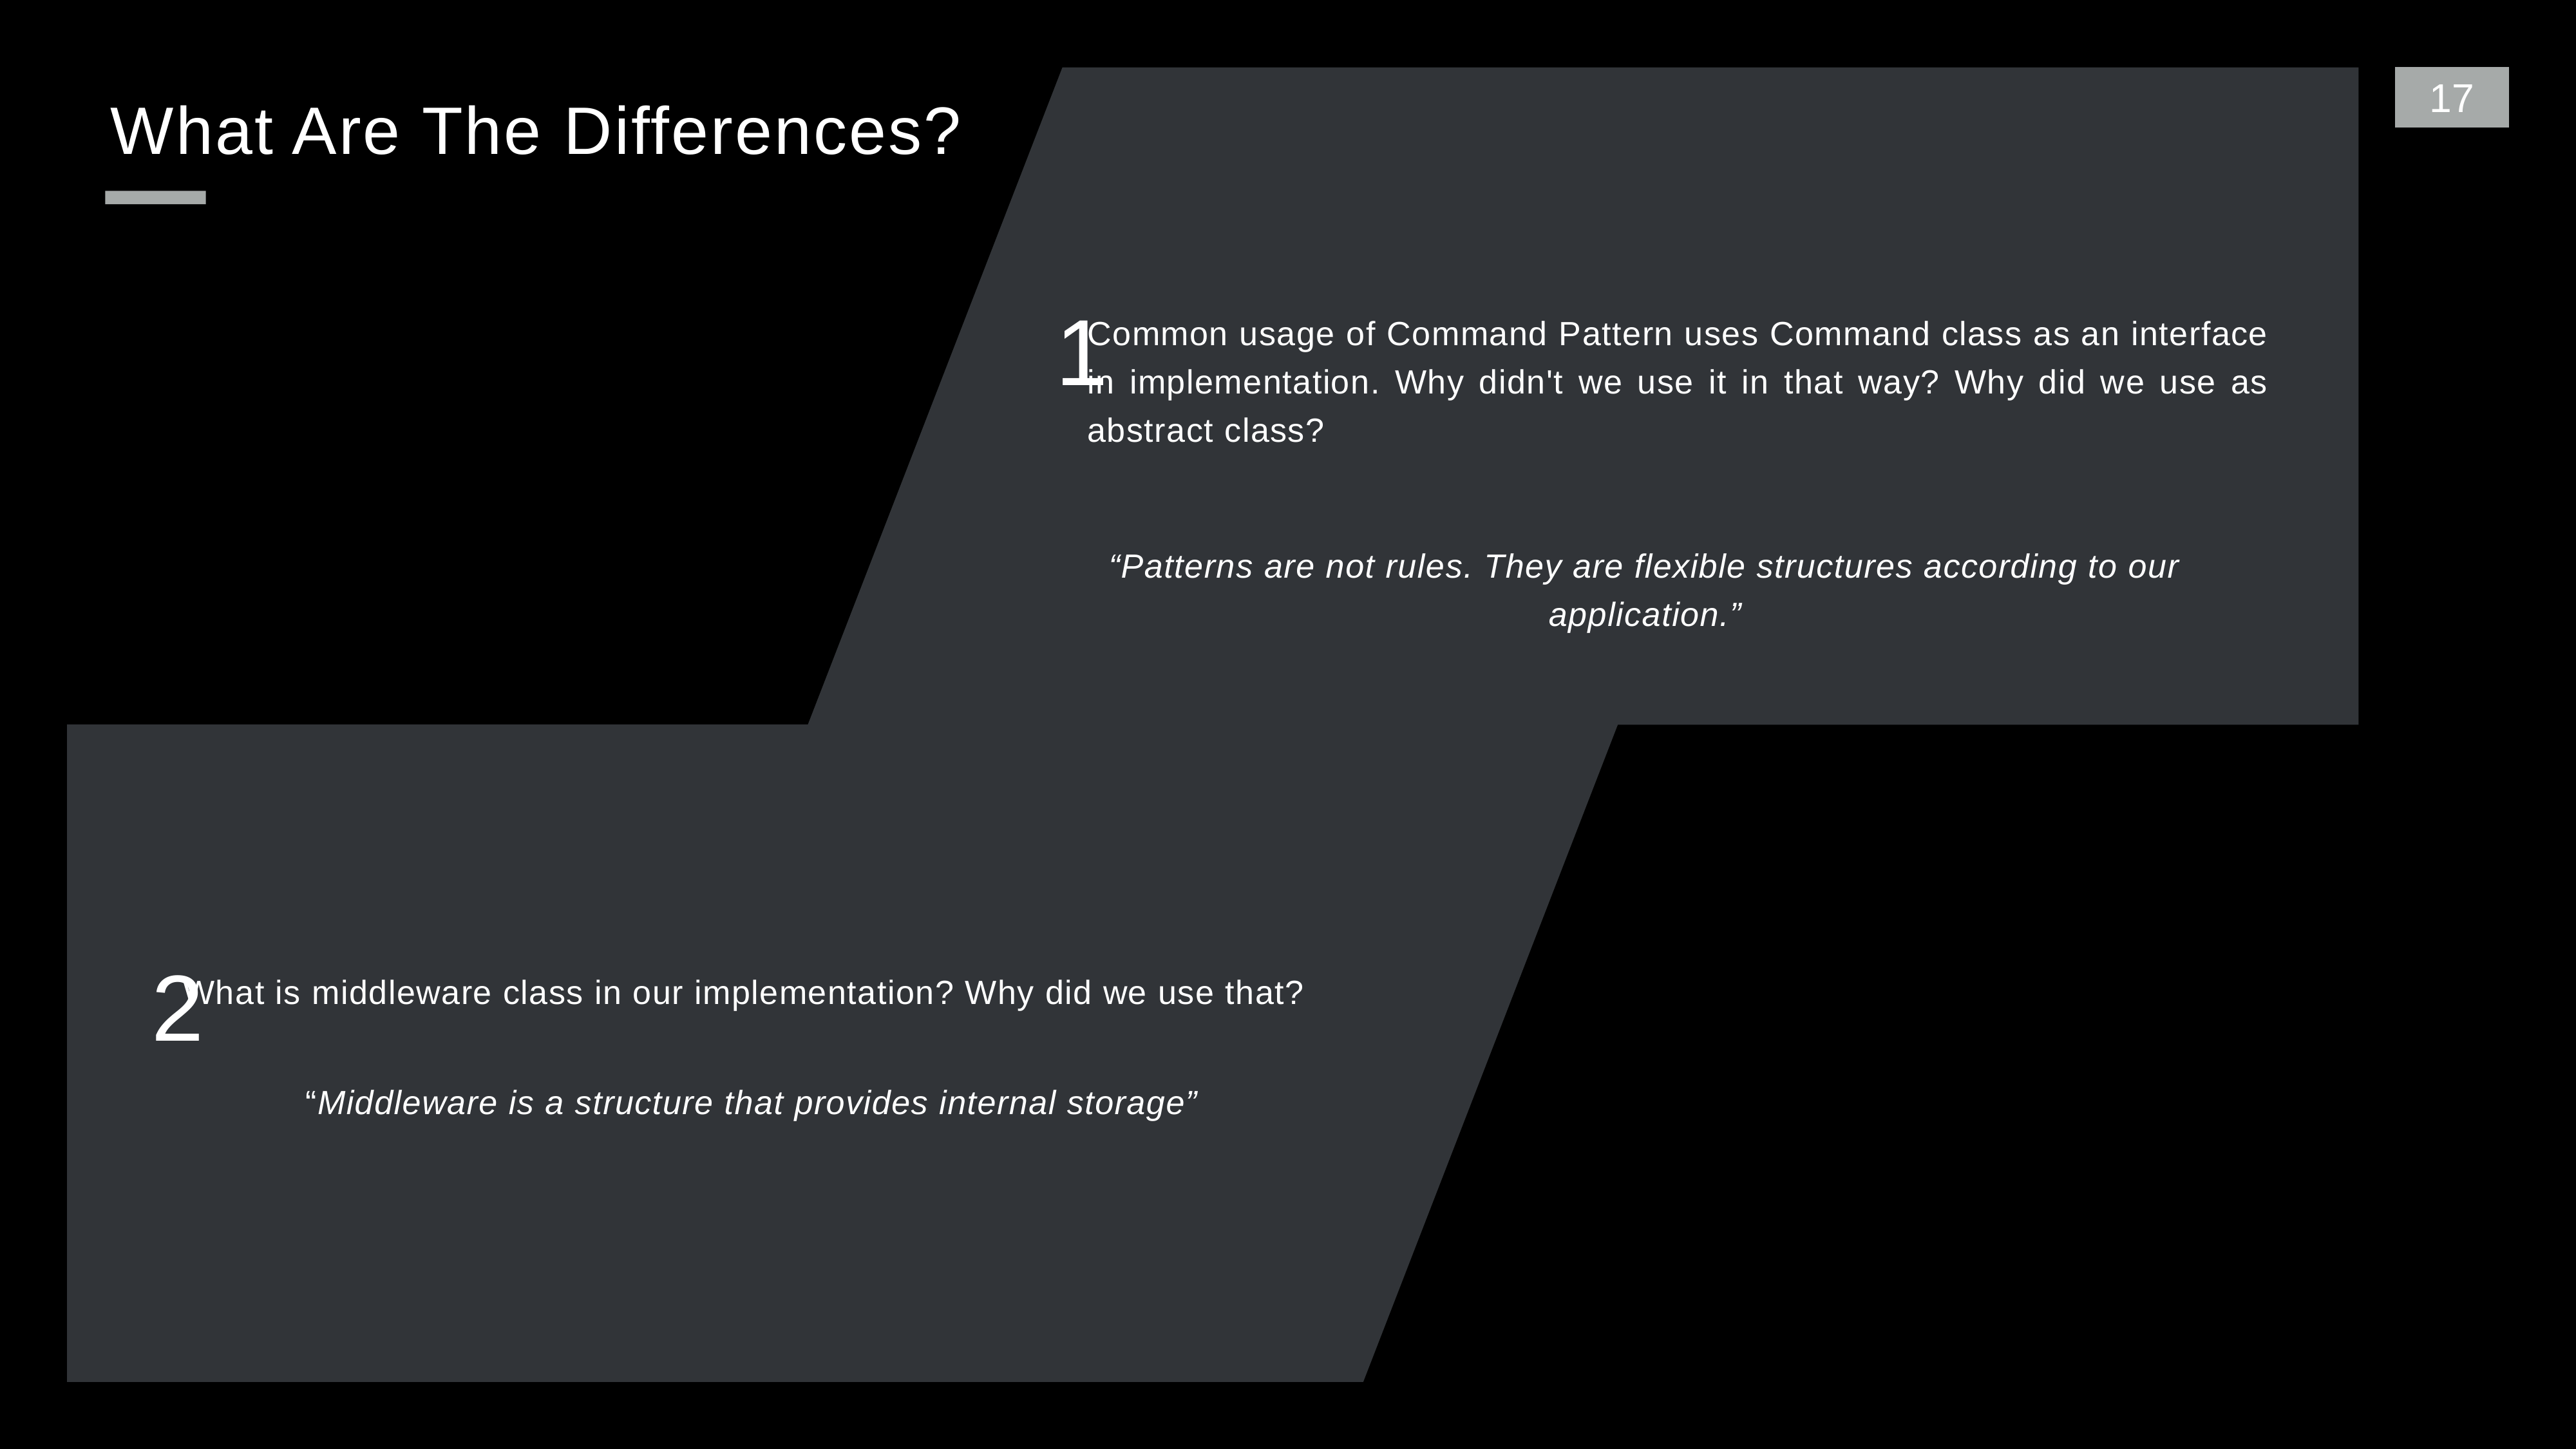

17

What Are The Differences?

1
Common usage of Command Pattern uses Command class as an interface in implementation. Why didn't we use it in that way? Why did we use as abstract class?
“Patterns are not rules. They are flexible structures according to our application.”

2
What is middleware class in our implementation? Why did we use that?
“Middleware is a structure that provides internal storage”